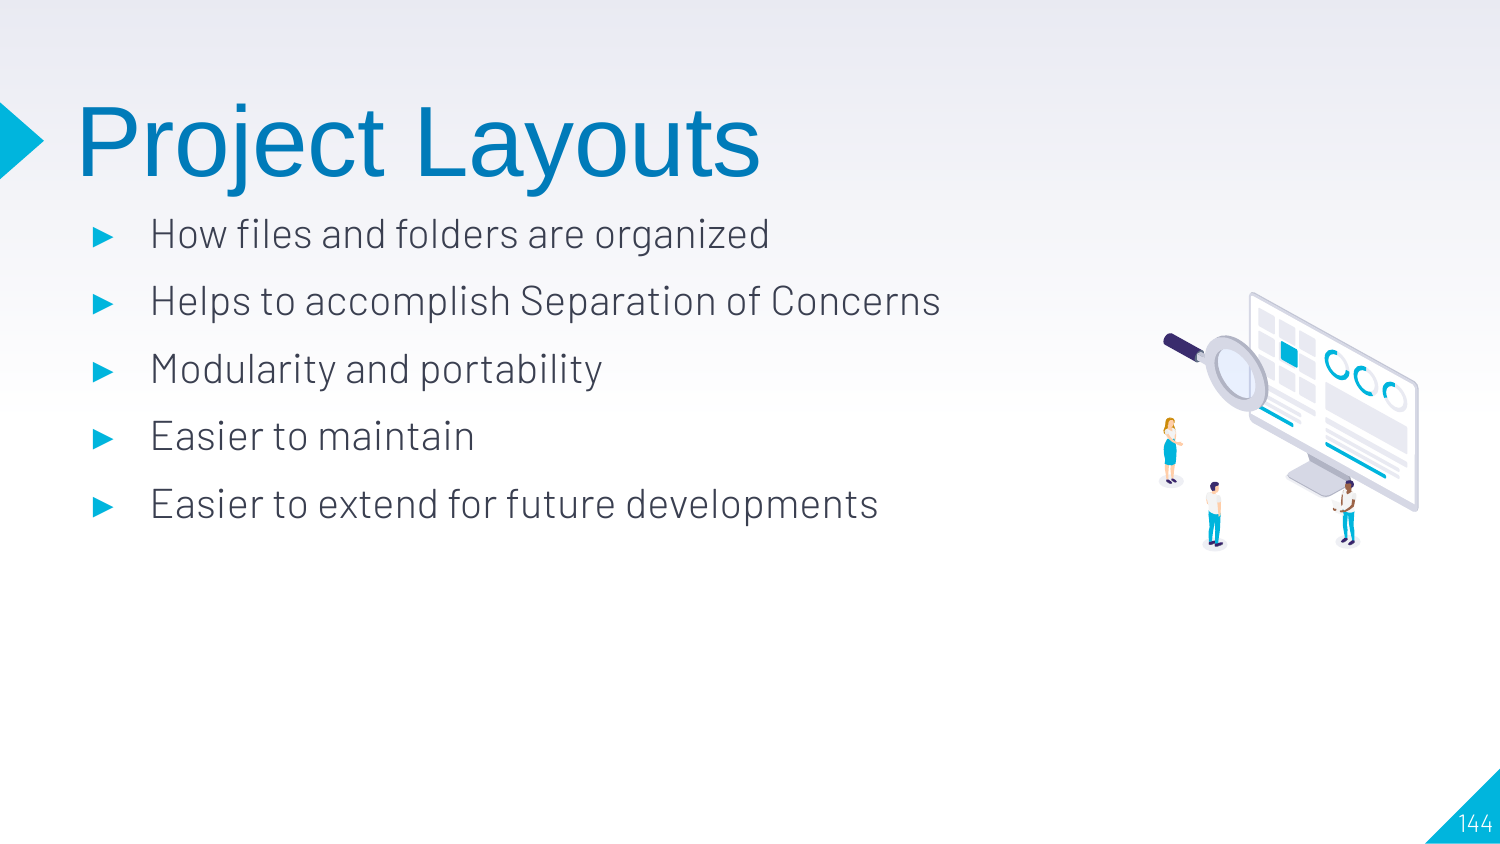

# Project Layouts
How files and folders are organized
Helps to accomplish Separation of Concerns
Modularity and portability
Easier to maintain
Easier to extend for future developments

144